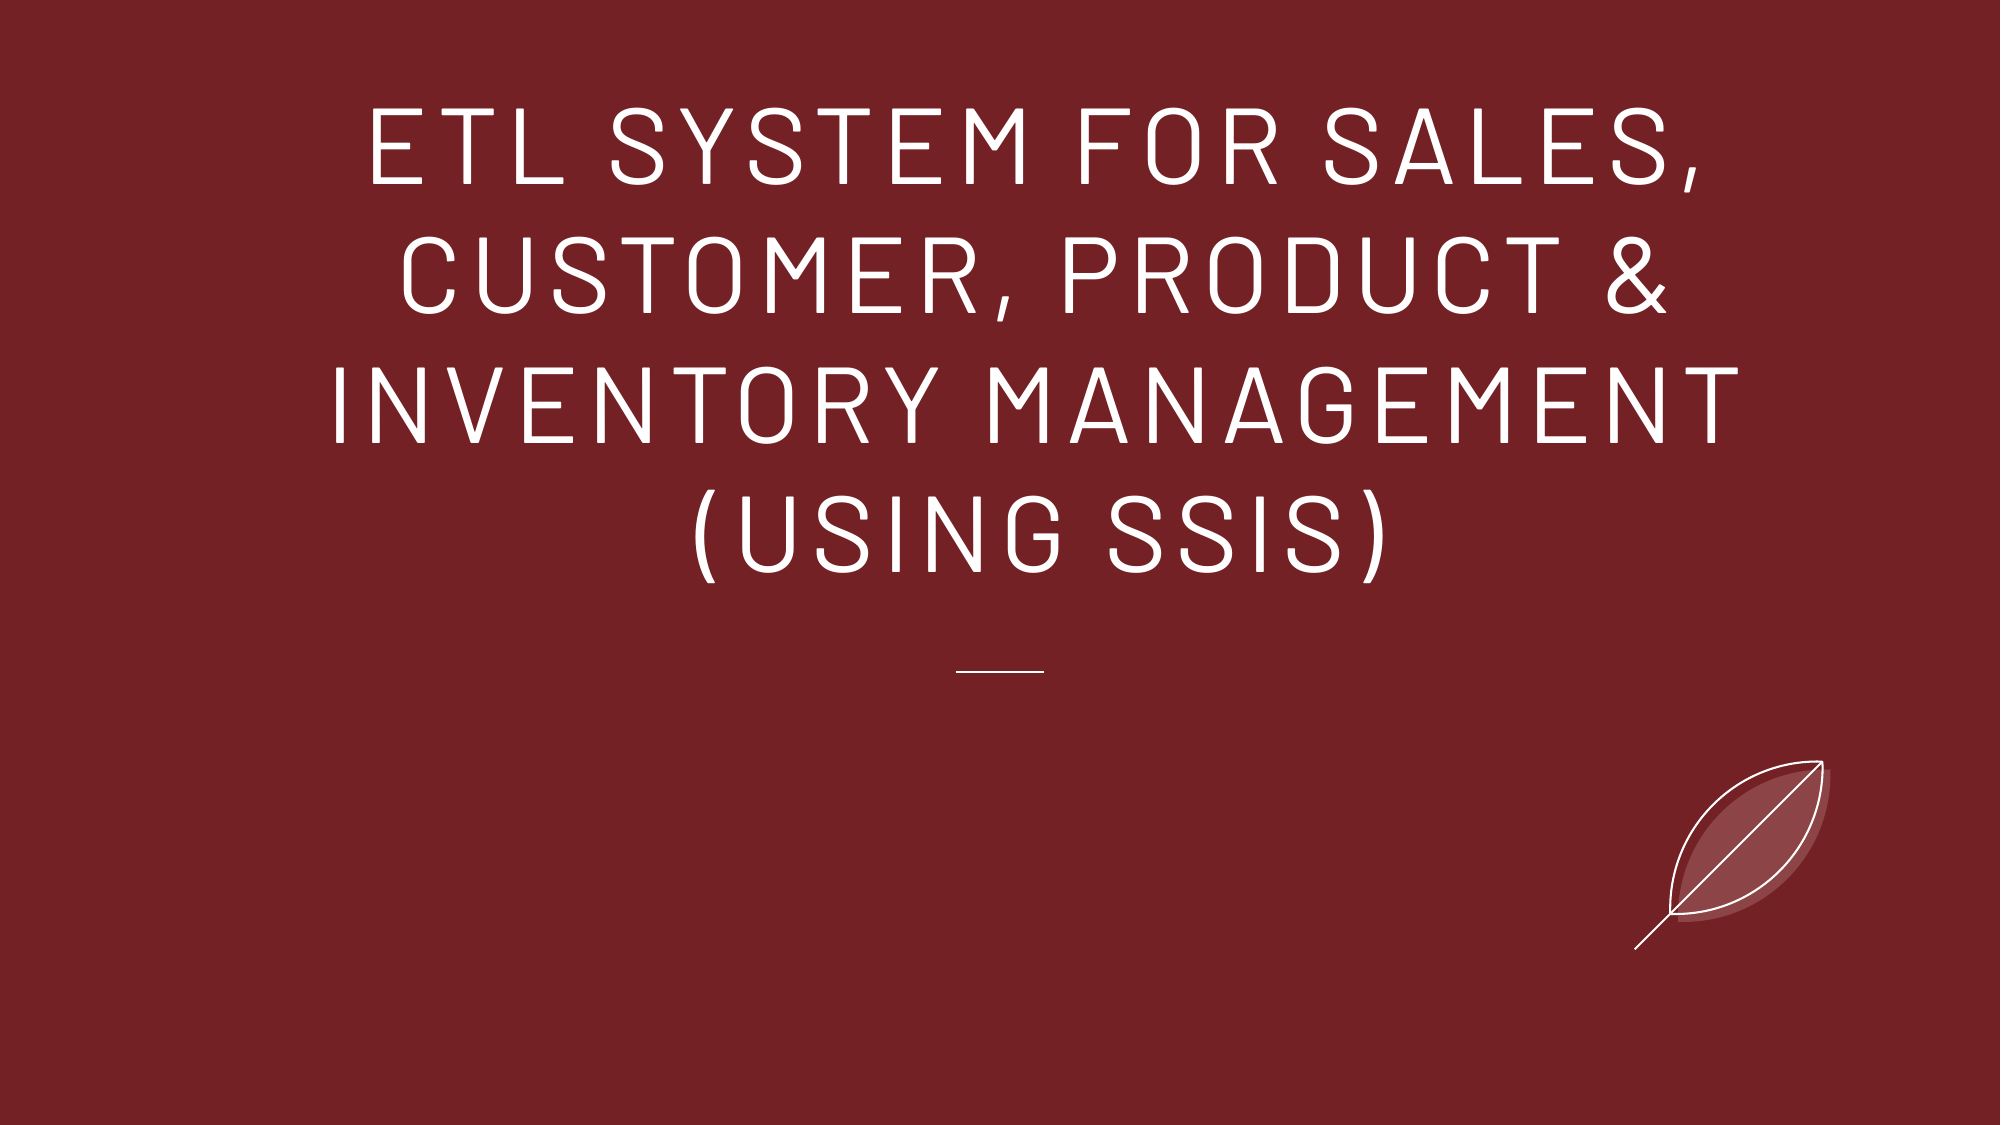

# ETL System for Sales, Customer, Product & Inventory Management (Using SSIS)